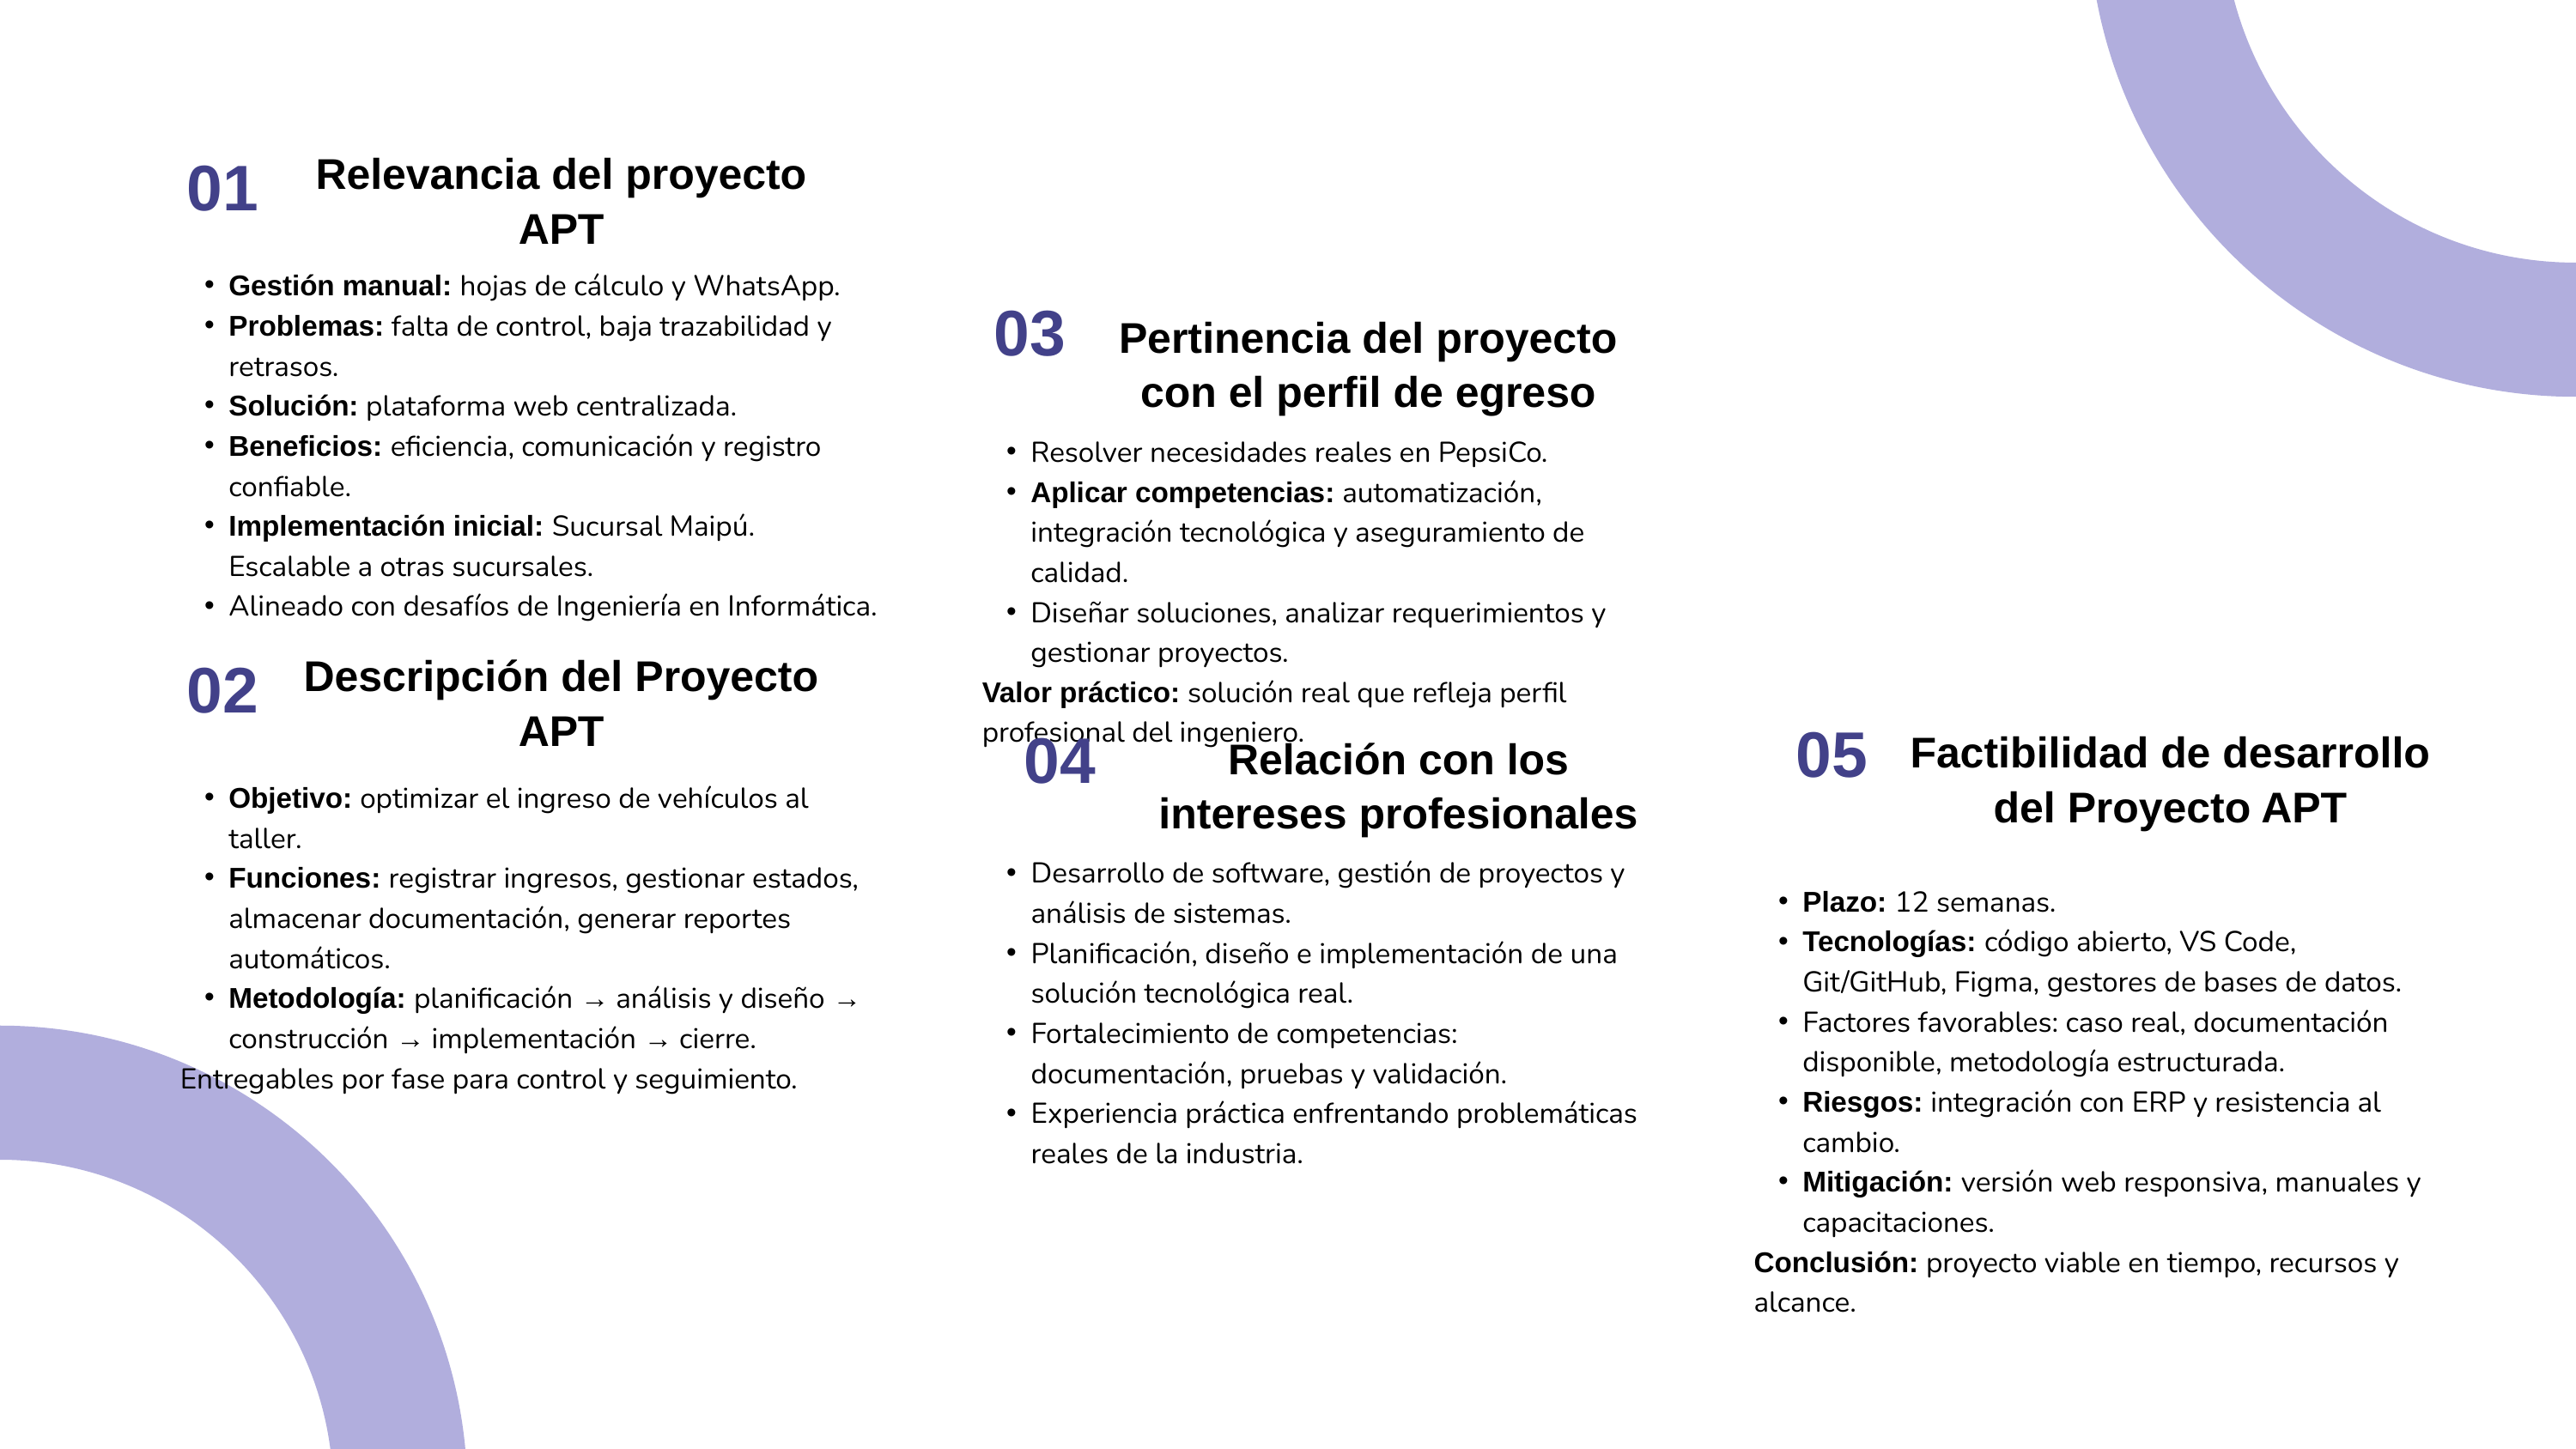

01
Relevancia del proyecto APT
Gestión manual: hojas de cálculo y WhatsApp.
Problemas: falta de control, baja trazabilidad y retrasos.
Solución: plataforma web centralizada.
Beneficios: eficiencia, comunicación y registro confiable.
Implementación inicial: Sucursal Maipú. Escalable a otras sucursales.
Alineado con desafíos de Ingeniería en Informática.
03
Pertinencia del proyecto con el perfil de egreso
Resolver necesidades reales en PepsiCo.
Aplicar competencias: automatización, integración tecnológica y aseguramiento de calidad.
Diseñar soluciones, analizar requerimientos y gestionar proyectos.
Valor práctico: solución real que refleja perfil profesional del ingeniero.
02
Descripción del Proyecto APT
05
04
Factibilidad de desarrollo del Proyecto APT
Relación con los intereses profesionales
Objetivo: optimizar el ingreso de vehículos al taller.
Funciones: registrar ingresos, gestionar estados, almacenar documentación, generar reportes automáticos.
Metodología: planificación → análisis y diseño → construcción → implementación → cierre.
Entregables por fase para control y seguimiento.
Desarrollo de software, gestión de proyectos y análisis de sistemas.
Planificación, diseño e implementación de una solución tecnológica real.
Fortalecimiento de competencias: documentación, pruebas y validación.
Experiencia práctica enfrentando problemáticas reales de la industria.
Plazo: 12 semanas.
Tecnologías: código abierto, VS Code, Git/GitHub, Figma, gestores de bases de datos.
Factores favorables: caso real, documentación disponible, metodología estructurada.
Riesgos: integración con ERP y resistencia al cambio.
Mitigación: versión web responsiva, manuales y capacitaciones.
Conclusión: proyecto viable en tiempo, recursos y alcance.